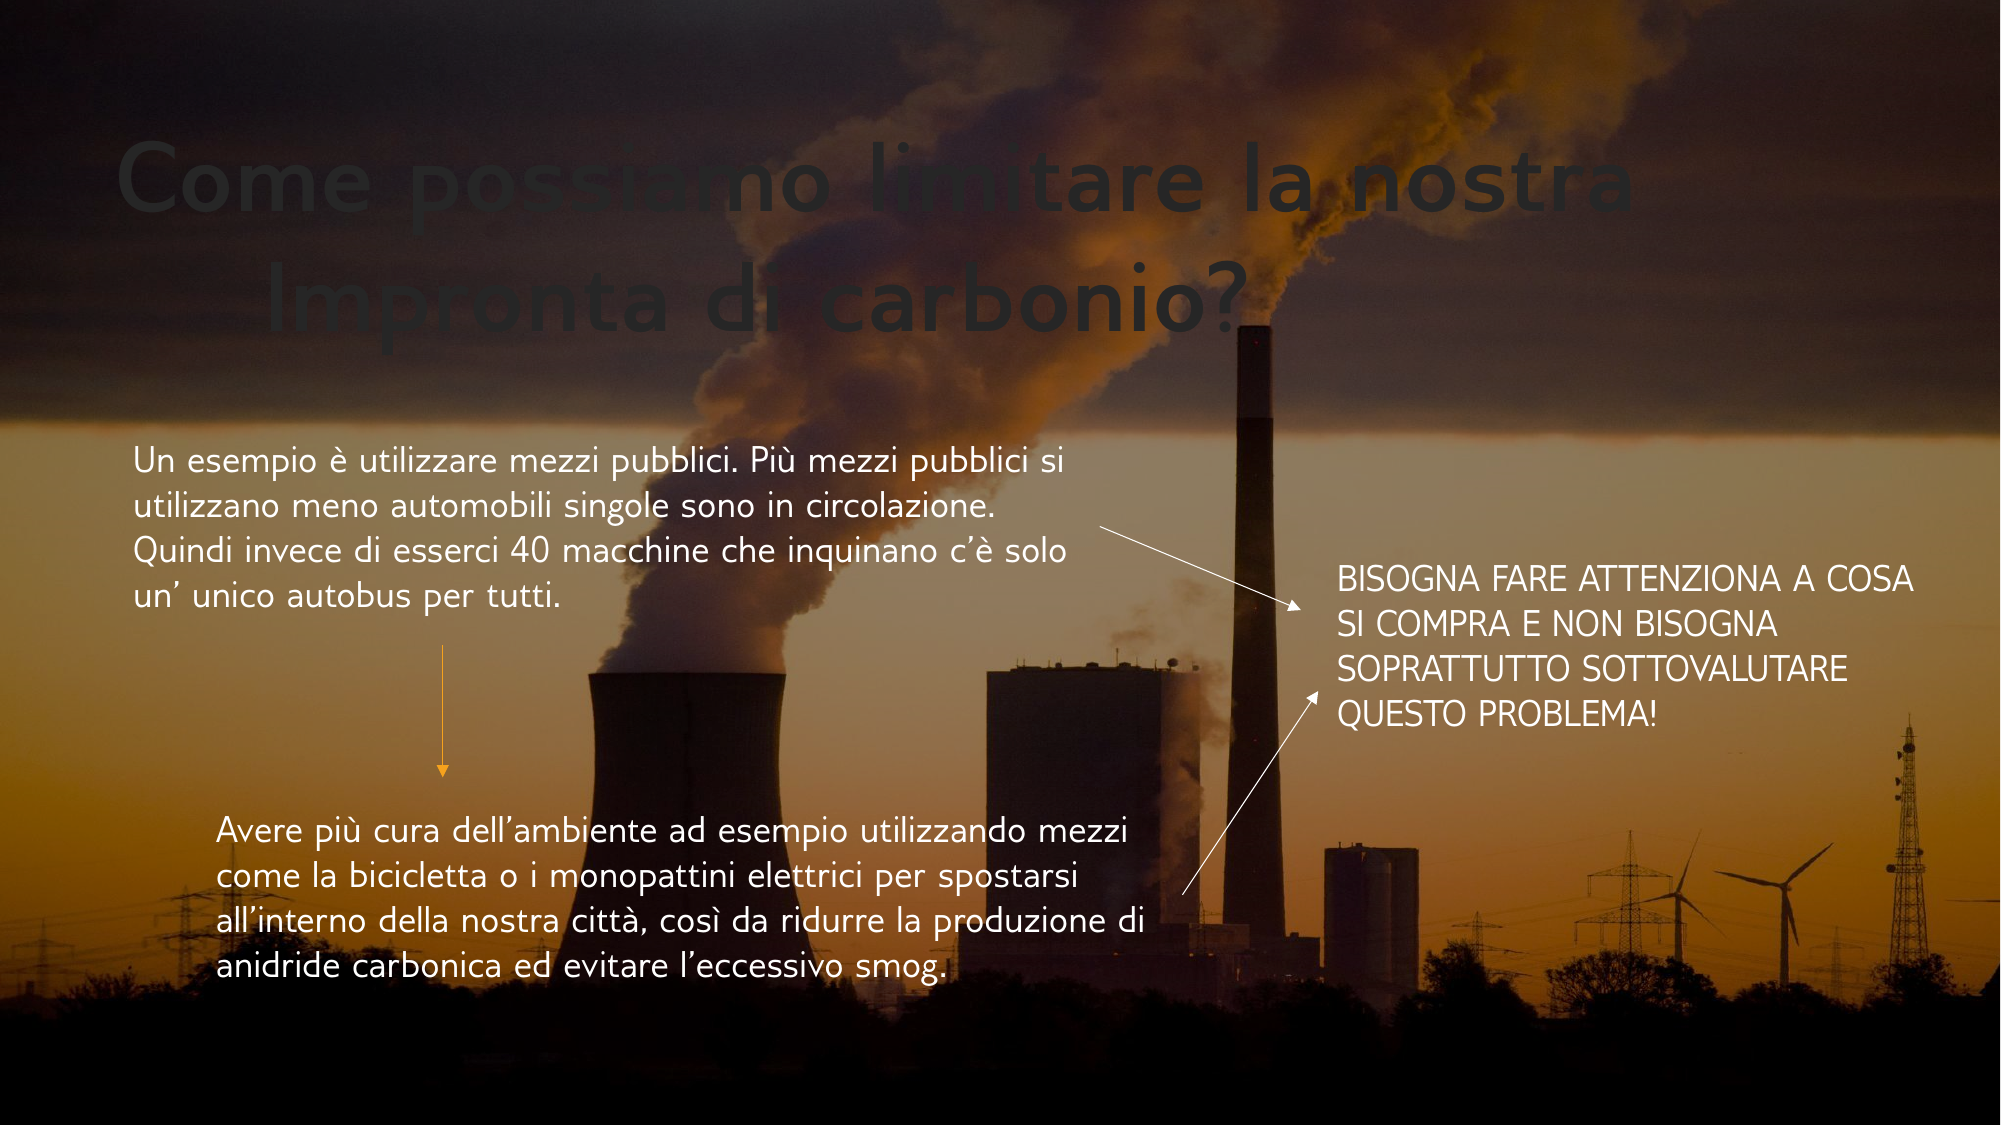

Come possiamo limitare la nostra
	Impronta di carbonio?
Un esempio è utilizzare mezzi pubblici. Più mezzi pubblici si utilizzano meno automobili singole sono in circolazione. Quindi invece di esserci 40 macchine che inquinano c’è solo un’ unico autobus per tutti.
BISOGNA FARE ATTENZIONA A COSA SI COMPRA E NON BISOGNA SOPRATTUTTO SOTTOVALUTARE QUESTO PROBLEMA!
Avere più cura dell’ambiente ad esempio utilizzando mezzi come la bicicletta o i monopattini elettrici per spostarsi all’interno della nostra città, così da ridurre la produzione di anidride carbonica ed evitare l’eccessivo smog.